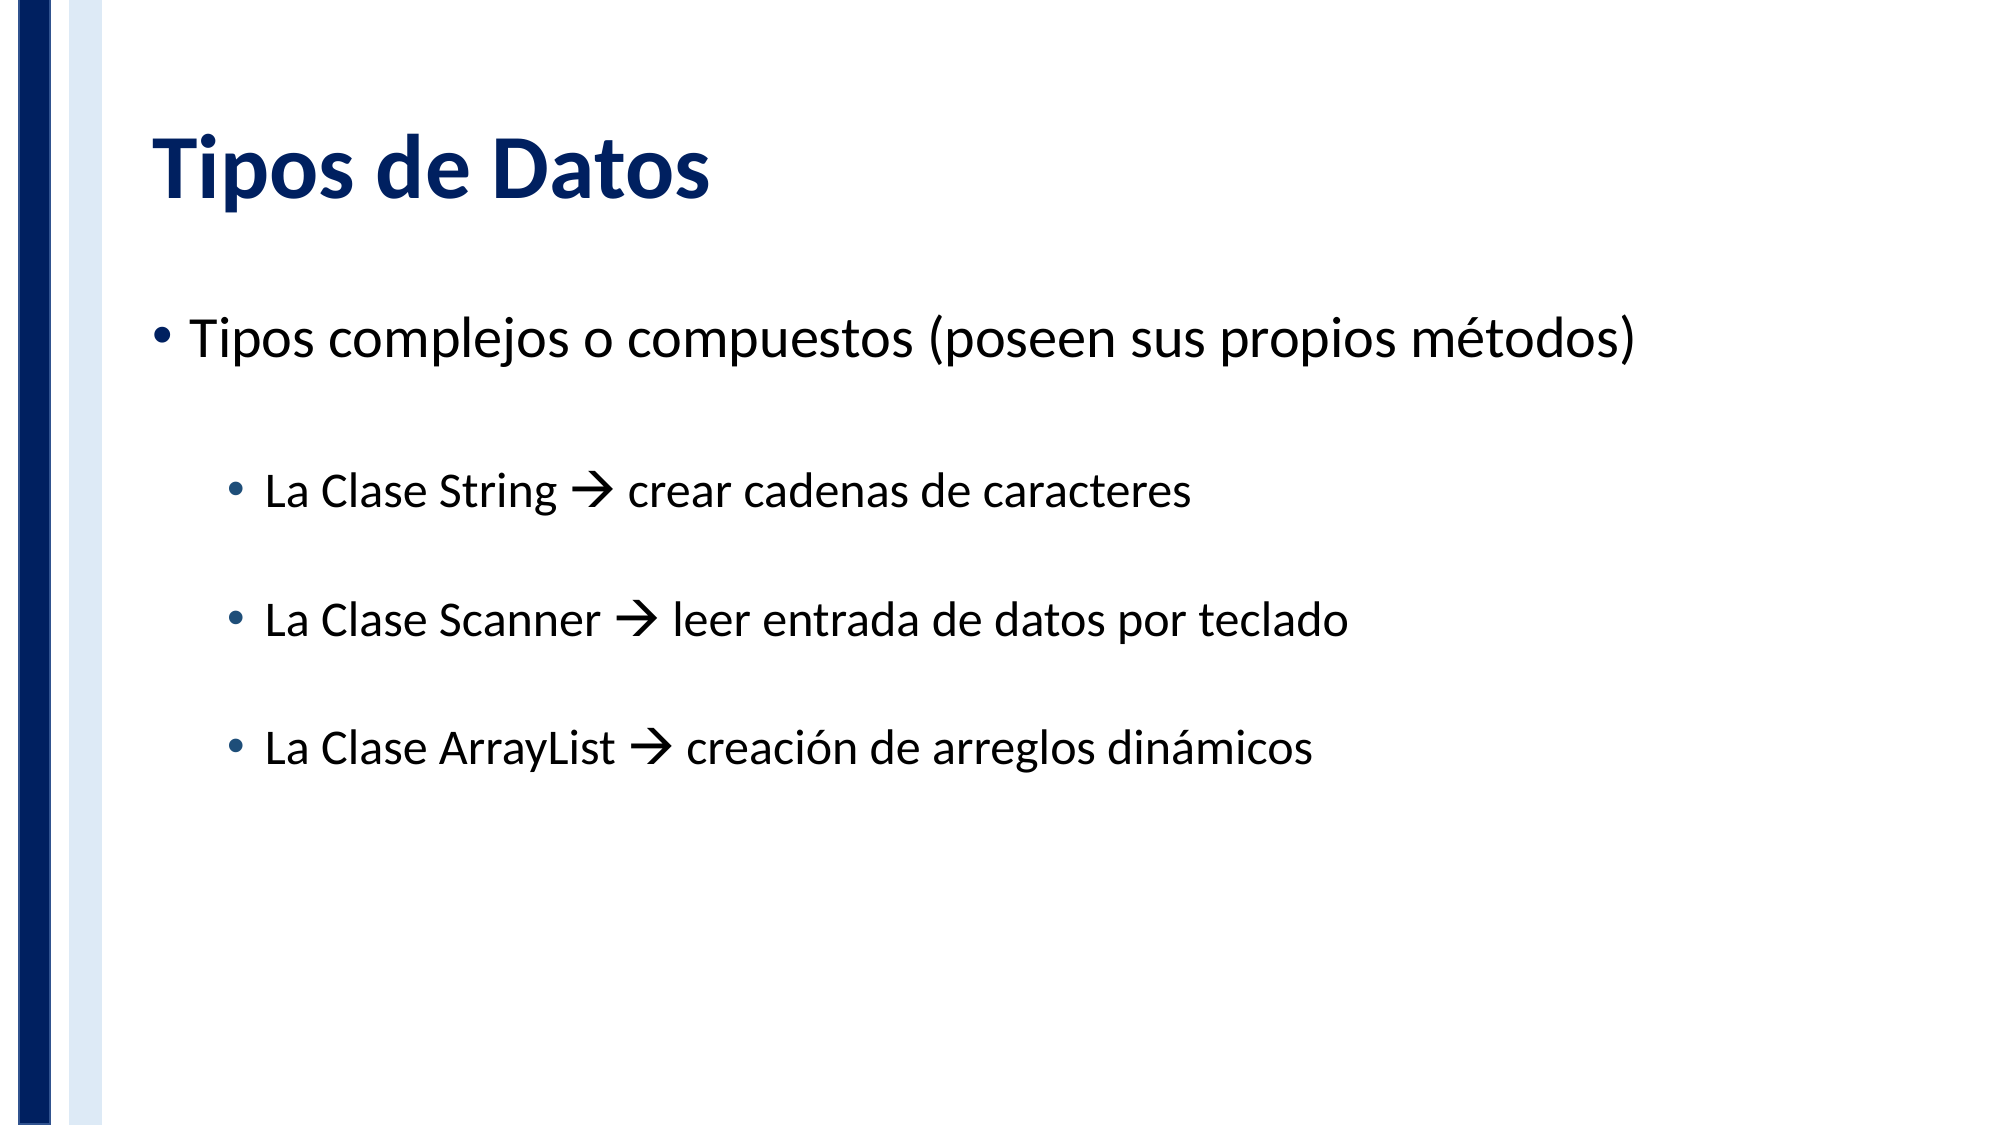

# Tipos de Datos
Tipos complejos o compuestos (poseen sus propios métodos)

La Clase String 🡪 crear cadenas de caracteres

La Clase Scanner 🡪 leer entrada de datos por teclado

La Clase ArrayList 🡪 creación de arreglos dinámicos